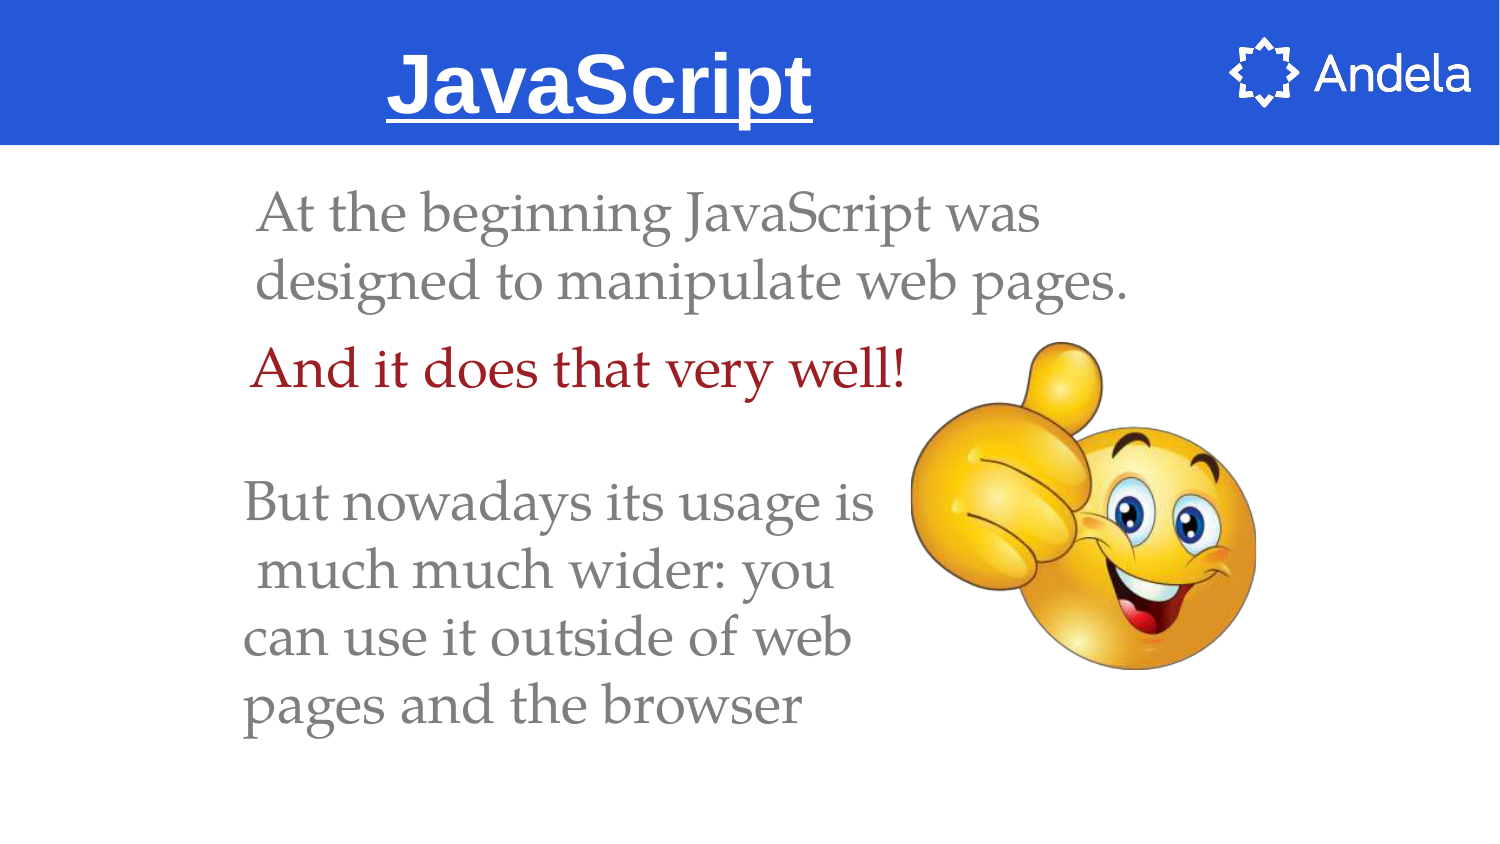

# JavaScript
At the beginning JavaScript was
designed to manipulate web pages.
And it does that very well!

But nowadays its usage is  much much wider: you  can use it outside of web  pages and the browser